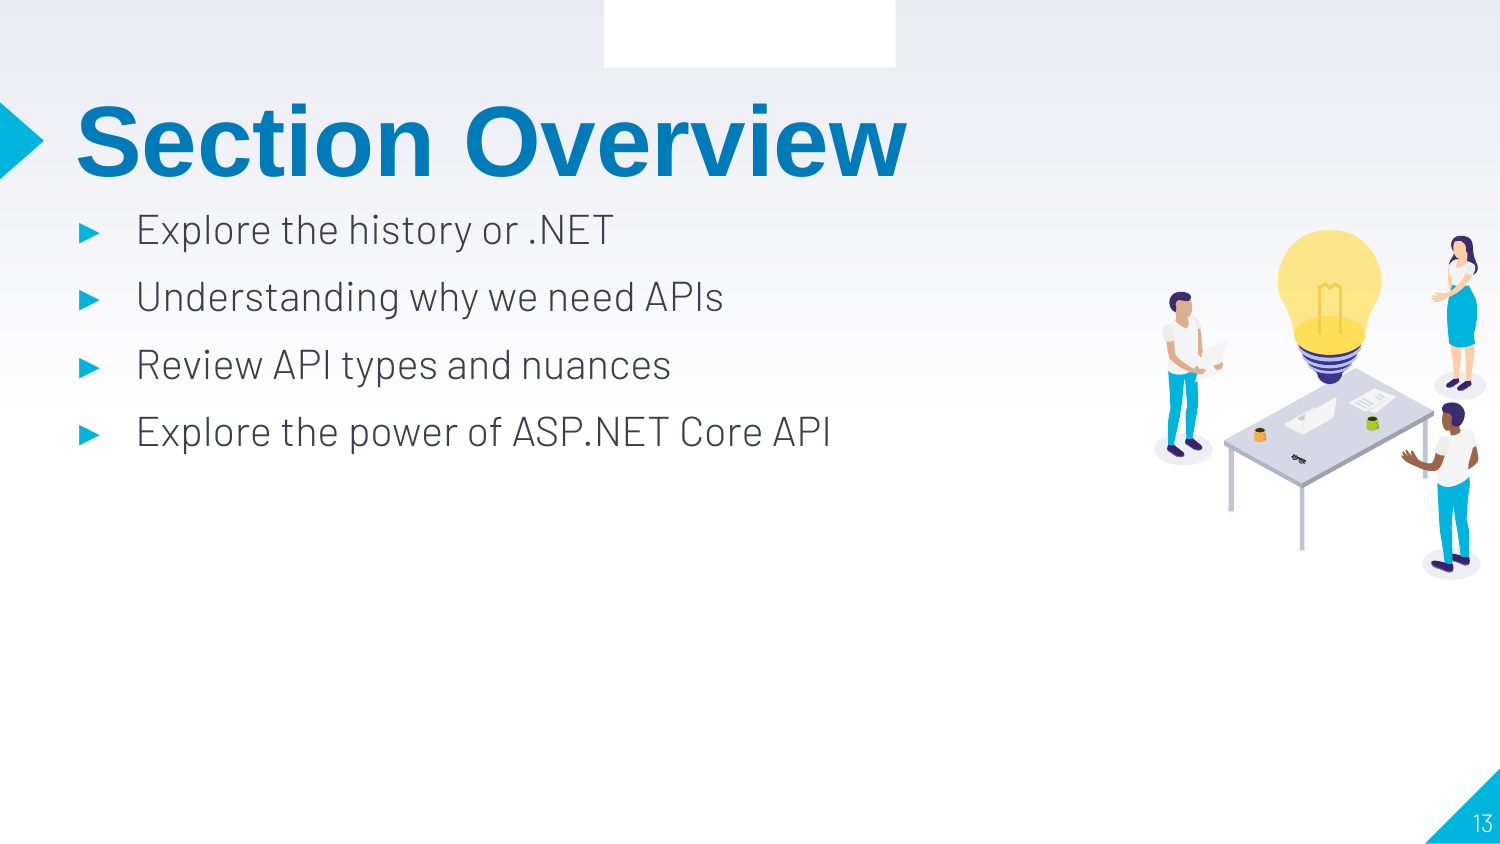

Section Overview

# Section Overview
Explore the history or .NET
Understanding why we need APIs
Review API types and nuances
Explore the power of ASP.NET Core API

13